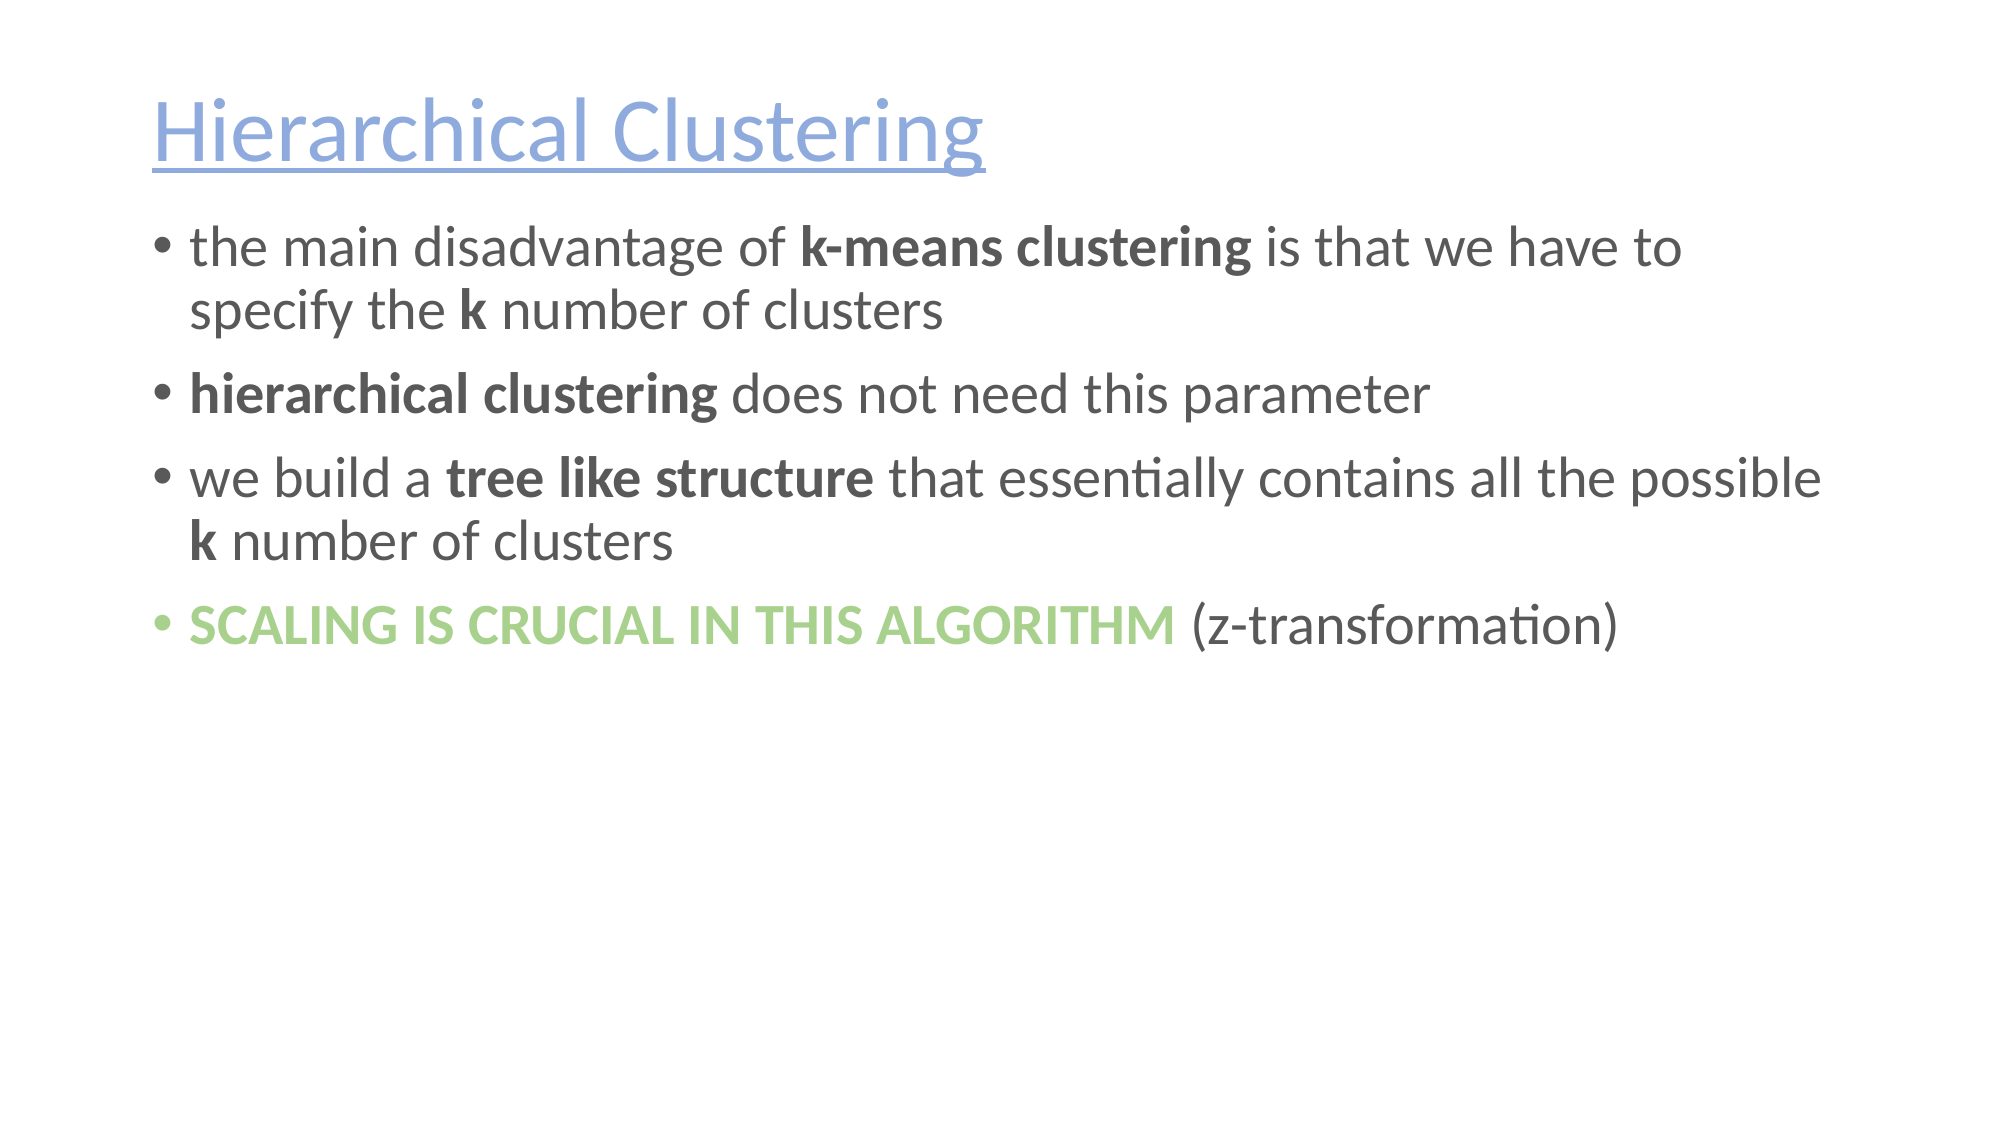

# Hierarchical Clustering
the main disadvantage of k-means clustering is that we have to specify the k number of clusters
hierarchical clustering does not need this parameter
we build a tree like structure that essentially contains all the possible k number of clusters
SCALING IS CRUCIAL IN THIS ALGORITHM (z-transformation)